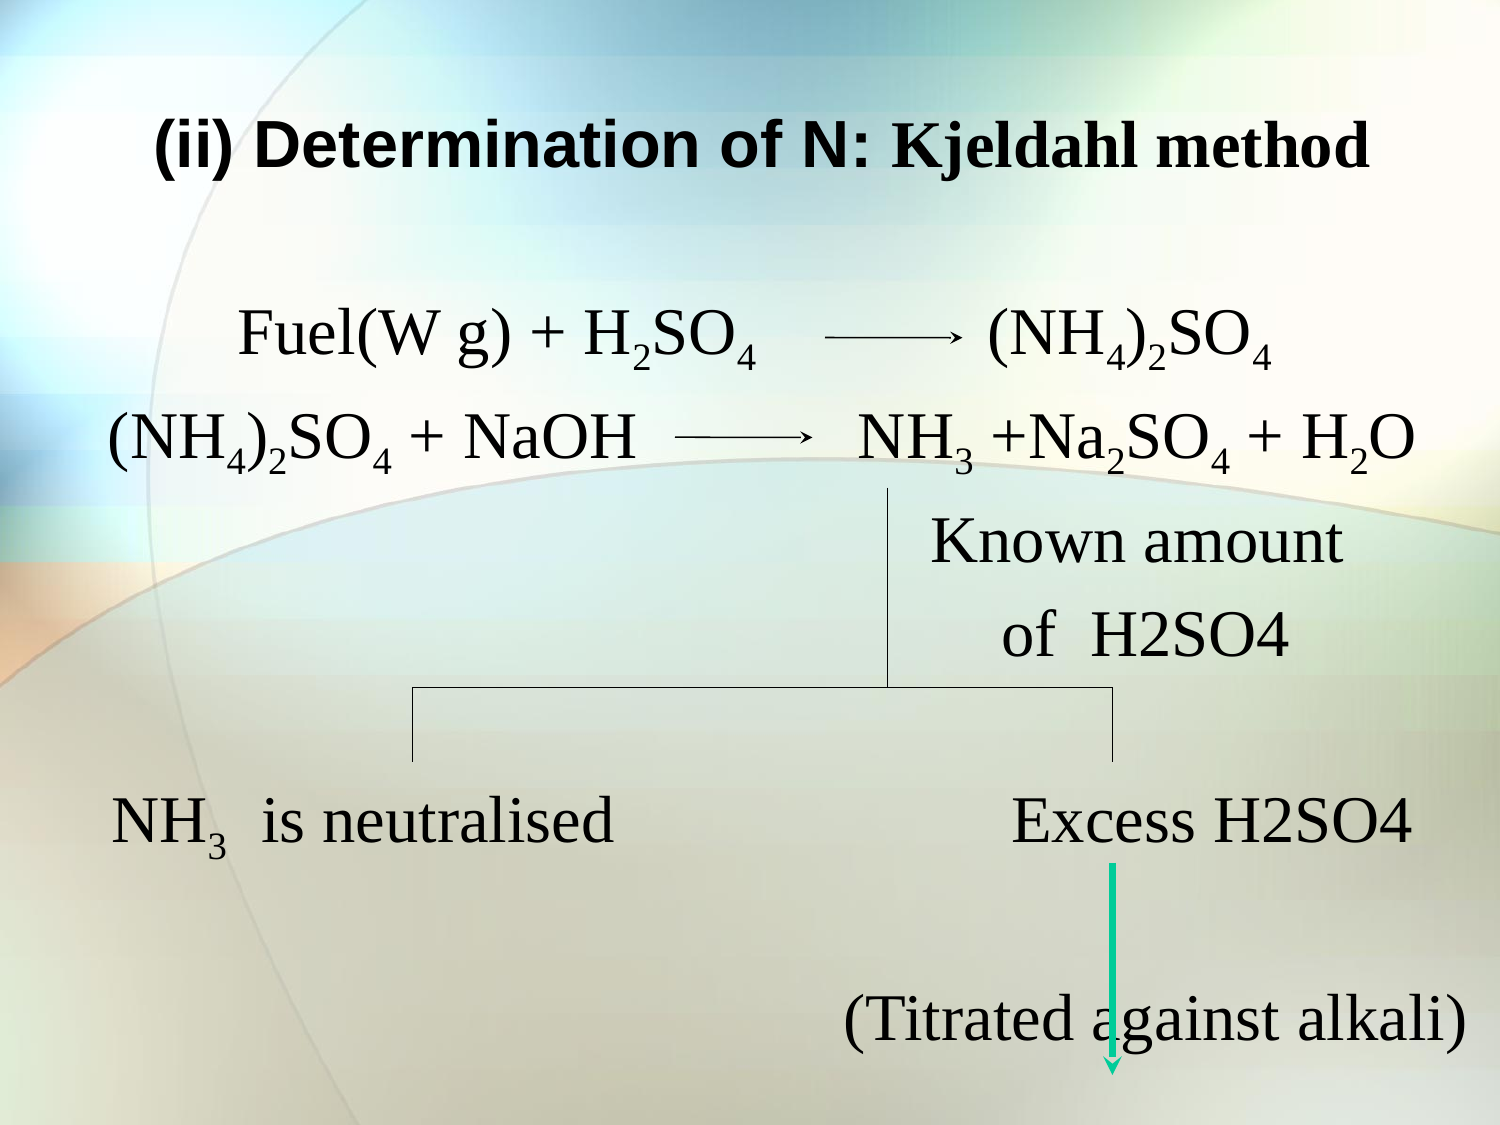

(ii) Determination of N: Kjeldahl method

Fuel(W g) + H2SO4		(NH4)2SO4
(NH4)2SO4 + NaOH		NH3 +Na2SO4 + H2O
					Known amount
					 of  H2SO4

NH3 	is neutralised			Excess H2SO4

                                               (Titrated against alkali)